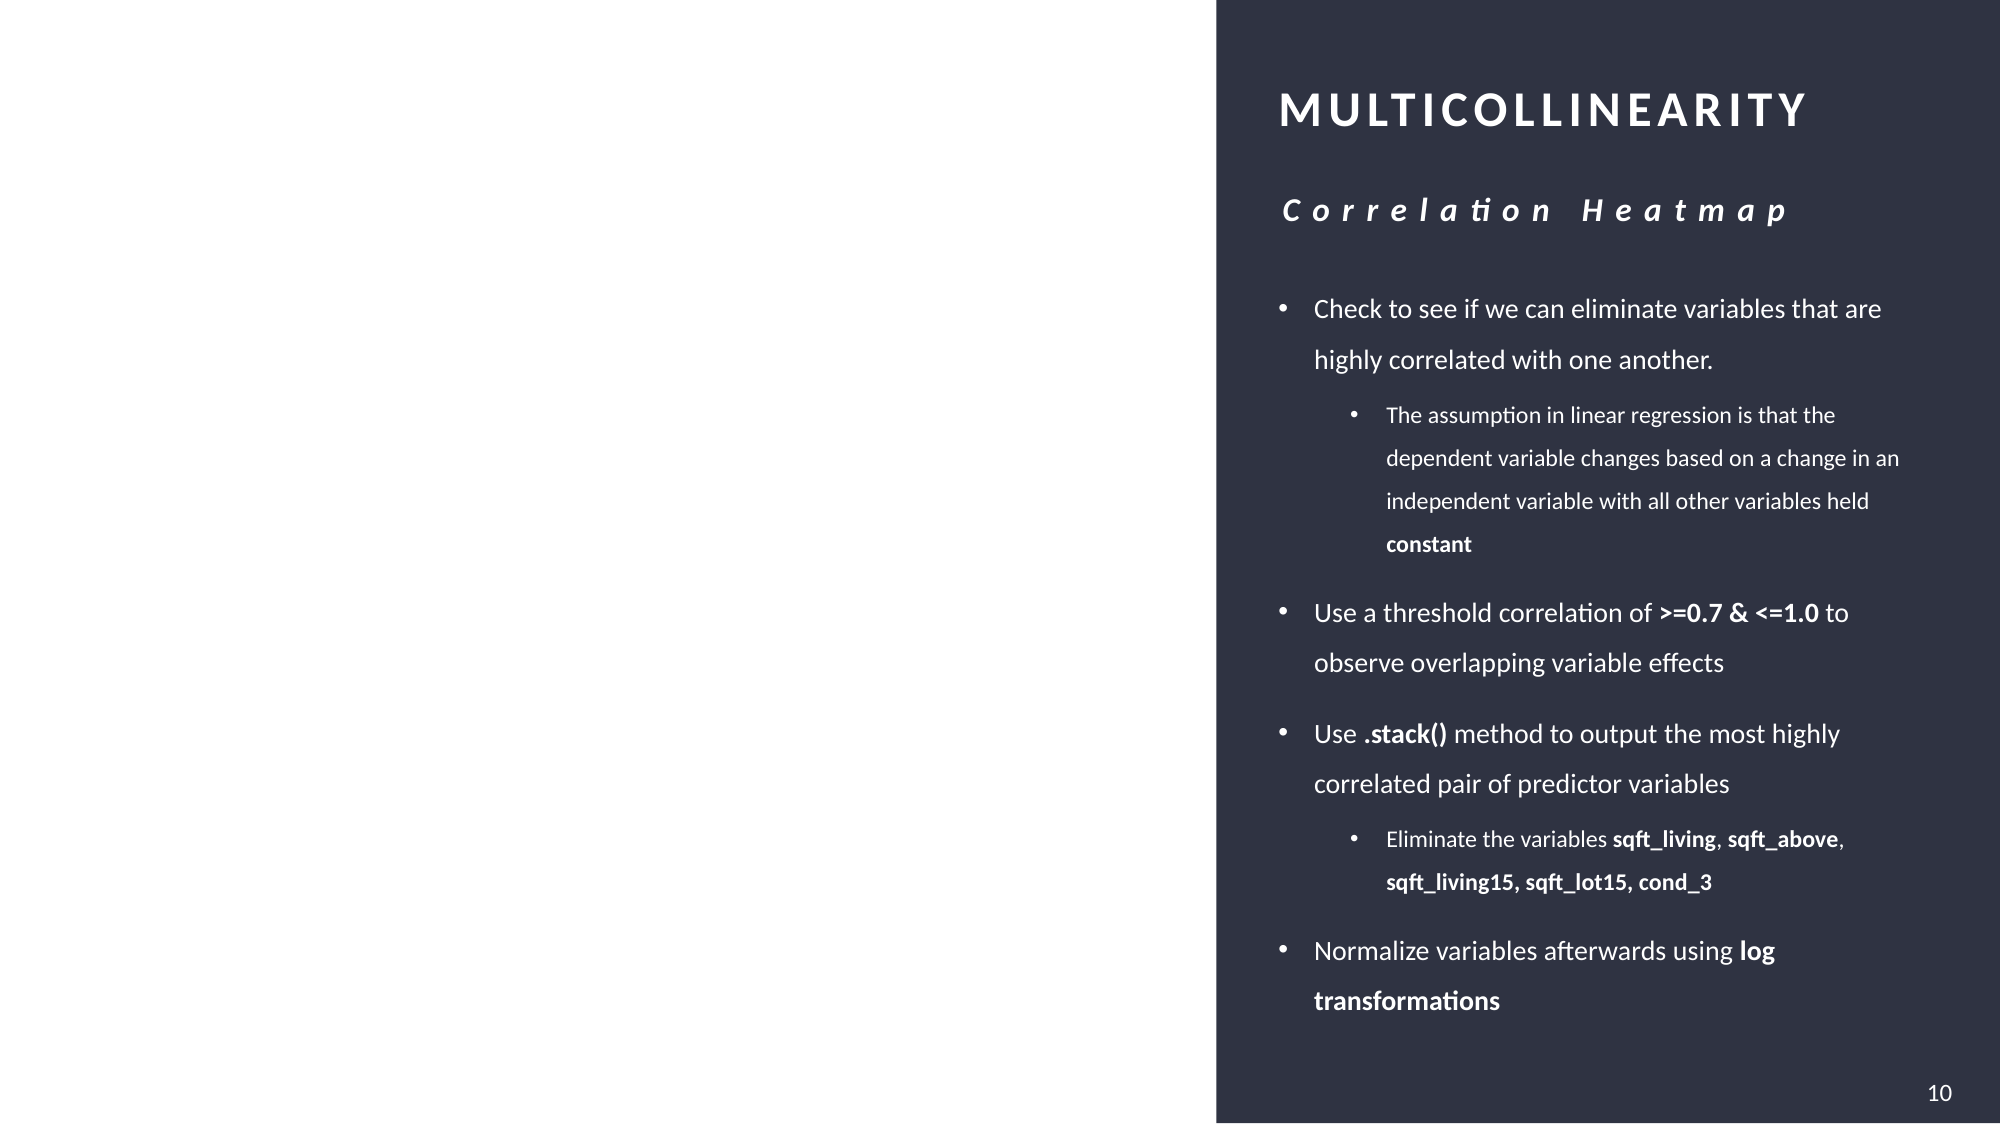

# Multicollinearity

### Chart: CHART TITLE GOES HERE

| Category |
|---|
Correlation Heatmap
Check to see if we can eliminate variables that are highly correlated with one another.
The assumption in linear regression is that the dependent variable changes based on a change in an independent variable with all other variables held constant
Use a threshold correlation of >=0.7 & <=1.0 to observe overlapping variable effects
Use .stack() method to output the most highly correlated pair of predictor variables
Eliminate the variables sqft_living, sqft_above, sqft_living15, sqft_lot15, cond_3
Normalize variables afterwards using log transformations

10